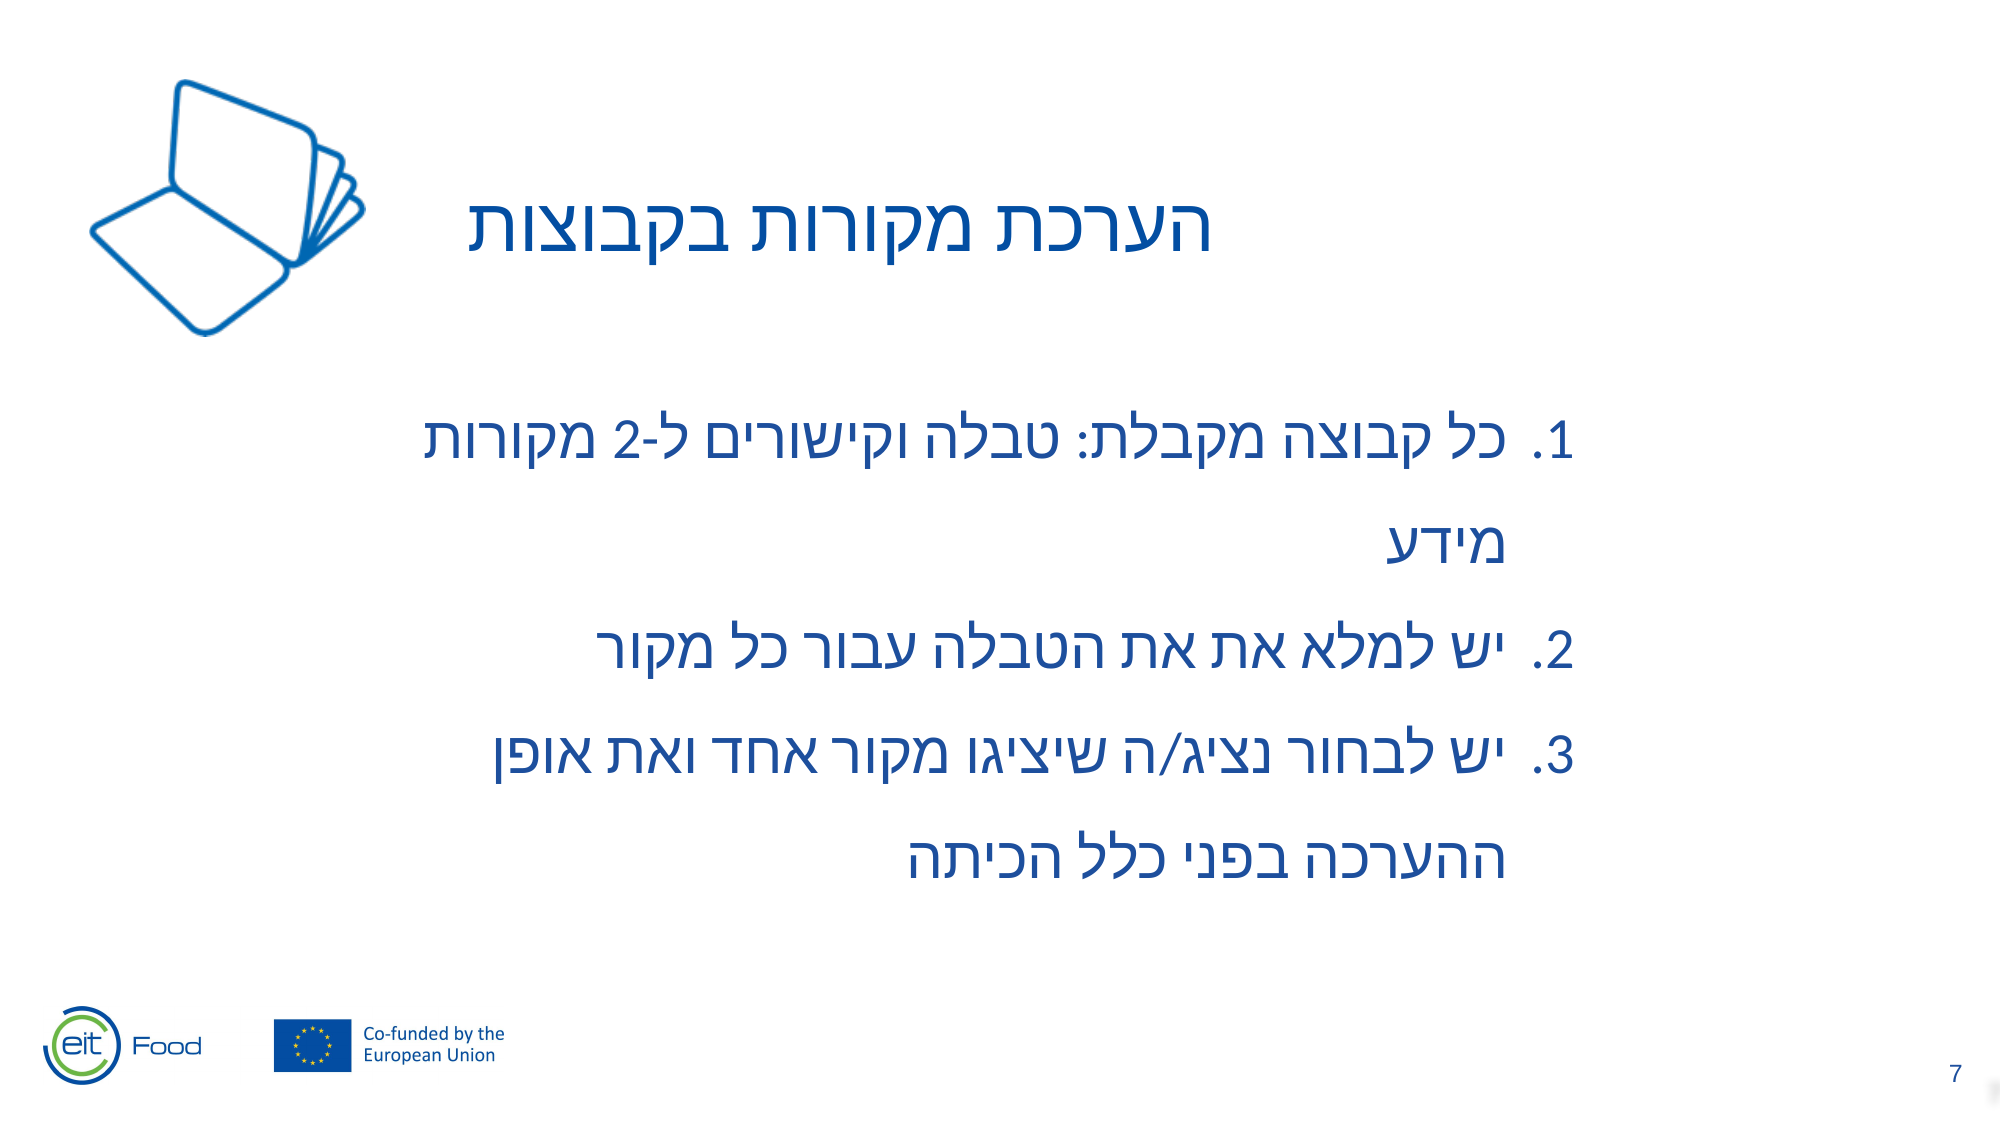

הערכת מקורות בקבוצות

כל קבוצה מקבלת: טבלה וקישורים ל-2 מקורות מידע
יש למלא את את הטבלה עבור כל מקור
יש לבחור נציג/ה שיציגו מקור אחד ואת אופן ההערכה בפני כלל הכיתה
7